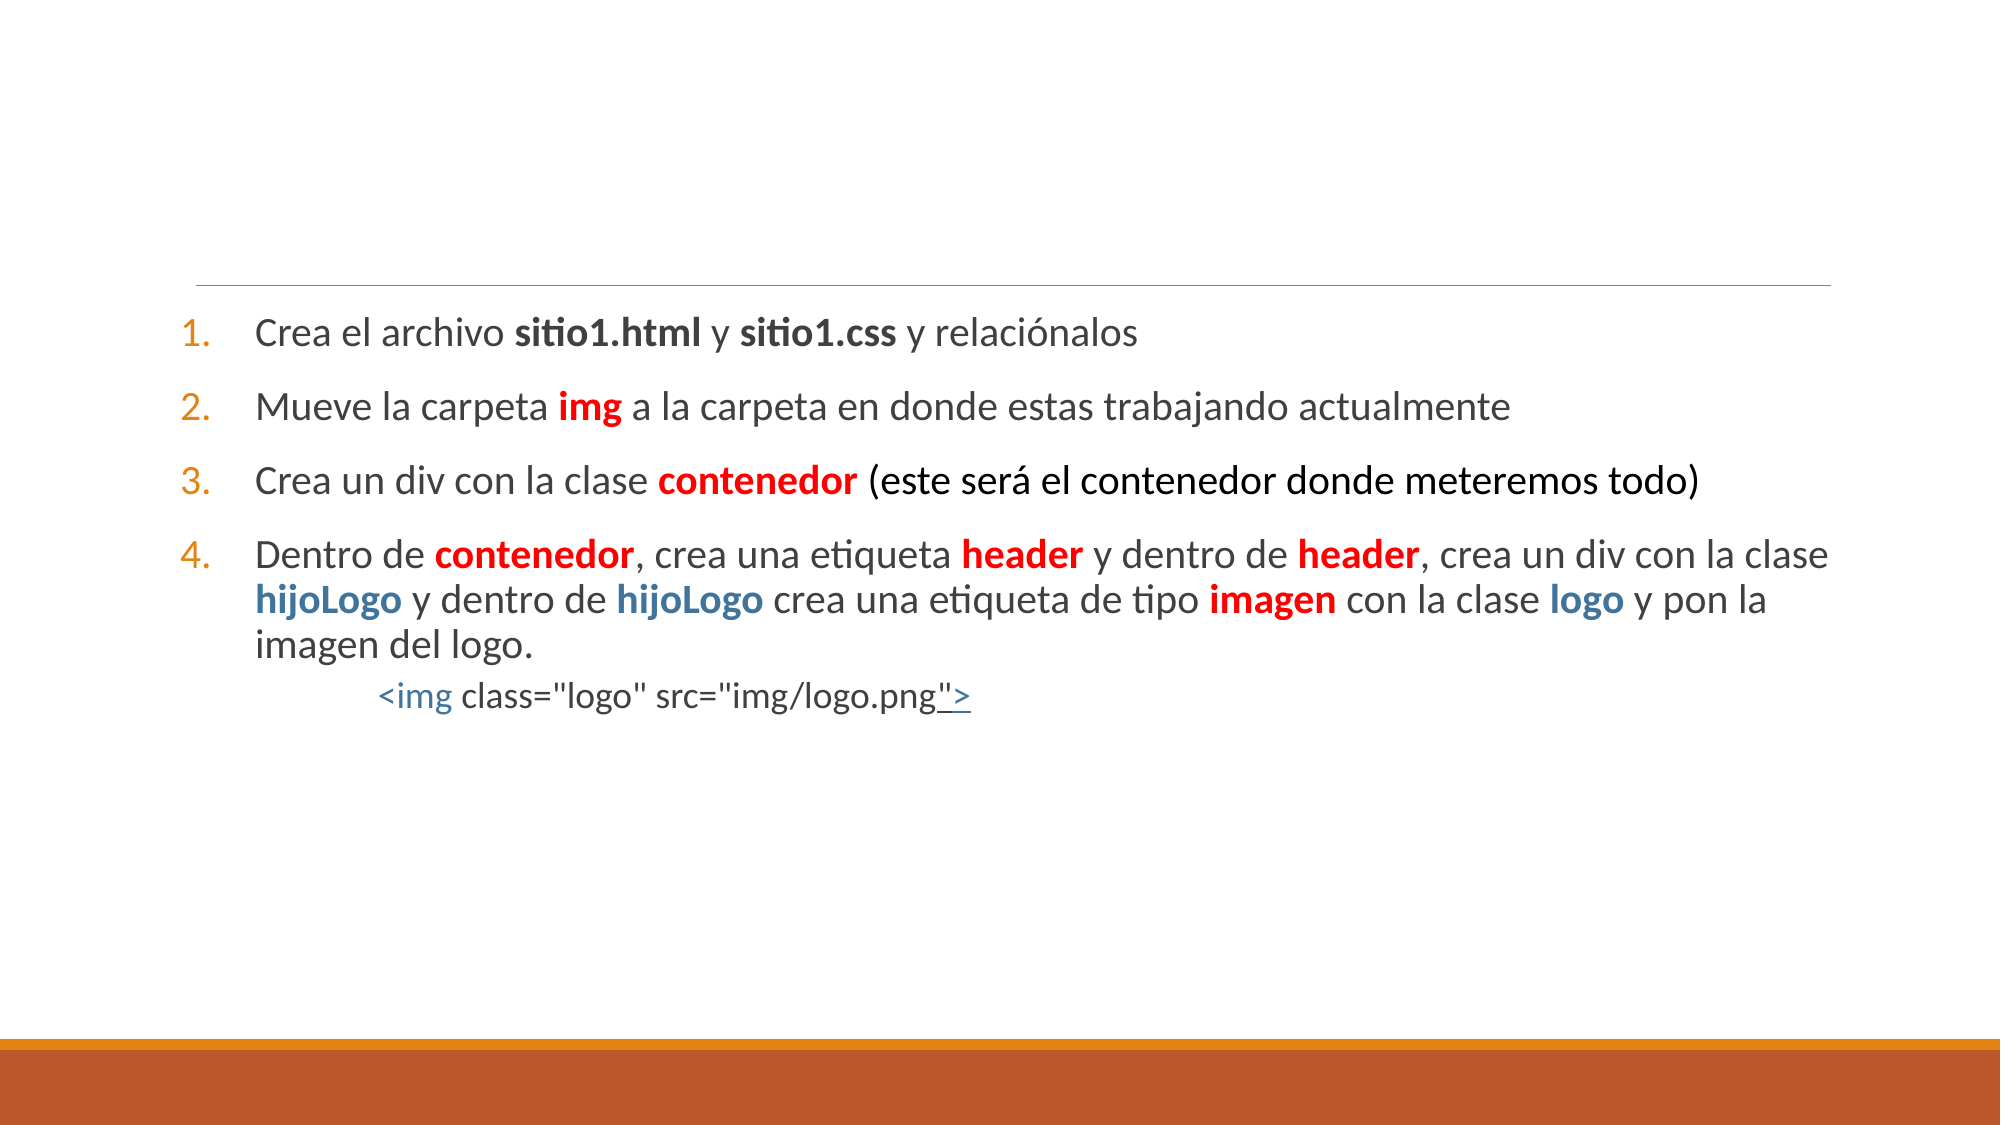

#
Crea el archivo sitio1.html y sitio1.css y relaciónalos
Mueve la carpeta img a la carpeta en donde estas trabajando actualmente
Crea un div con la clase contenedor (este será el contenedor donde meteremos todo)
Dentro de contenedor, crea una etiqueta header y dentro de header, crea un div con la clase hijoLogo y dentro de hijoLogo crea una etiqueta de tipo imagen con la clase logo y pon la imagen del logo.
	<img class="logo" src="img/logo.png">